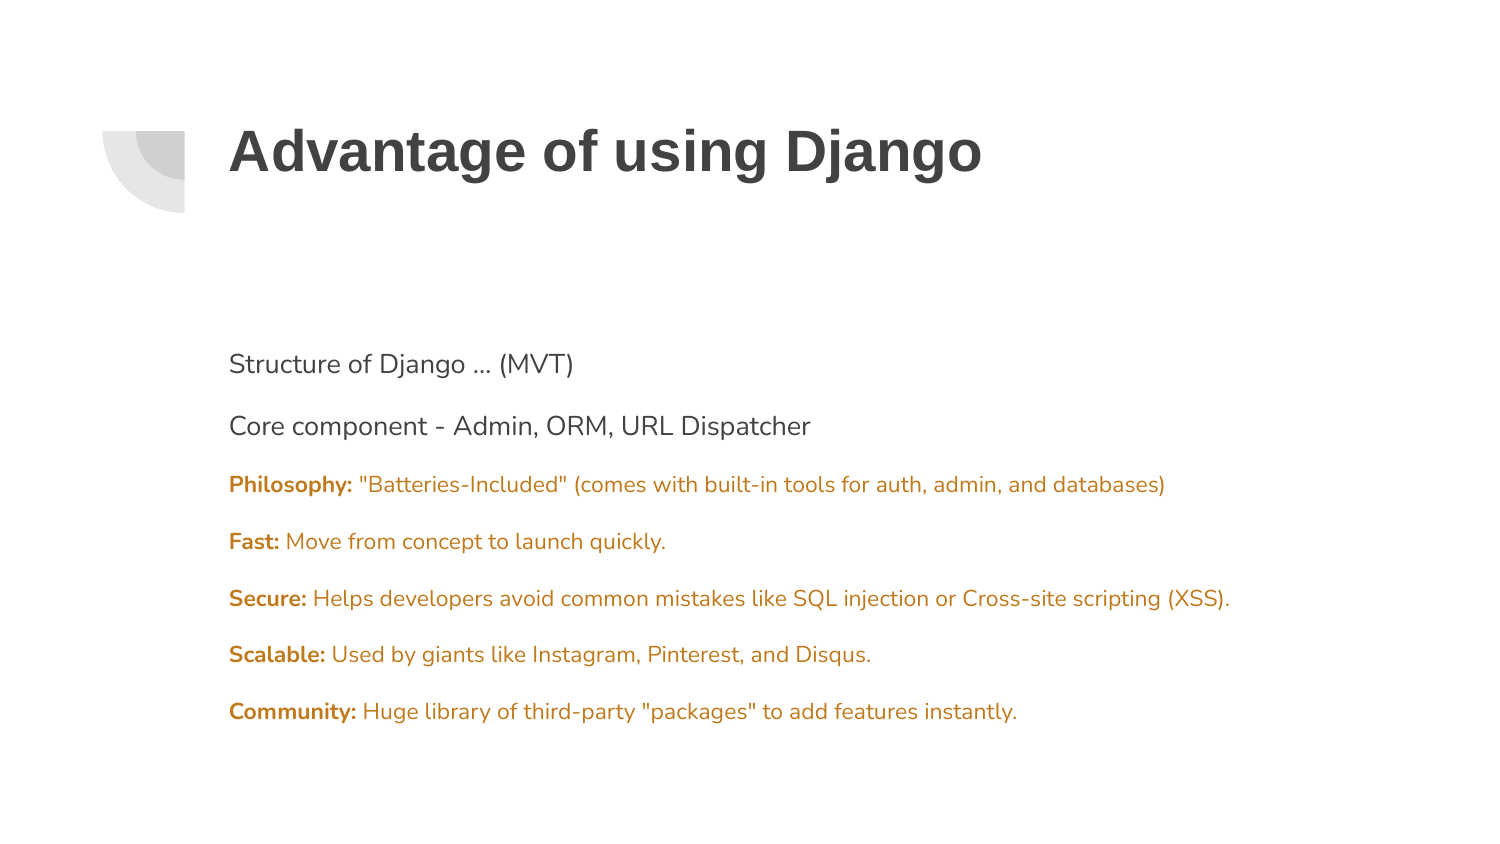

# Advantage of using Django
Structure of Django … (MVT)
Core component - Admin, ORM, URL Dispatcher
Philosophy: "Batteries-Included" (comes with built-in tools for auth, admin, and databases)
Fast: Move from concept to launch quickly.
Secure: Helps developers avoid common mistakes like SQL injection or Cross-site scripting (XSS).
Scalable: Used by giants like Instagram, Pinterest, and Disqus.
Community: Huge library of third-party "packages" to add features instantly.